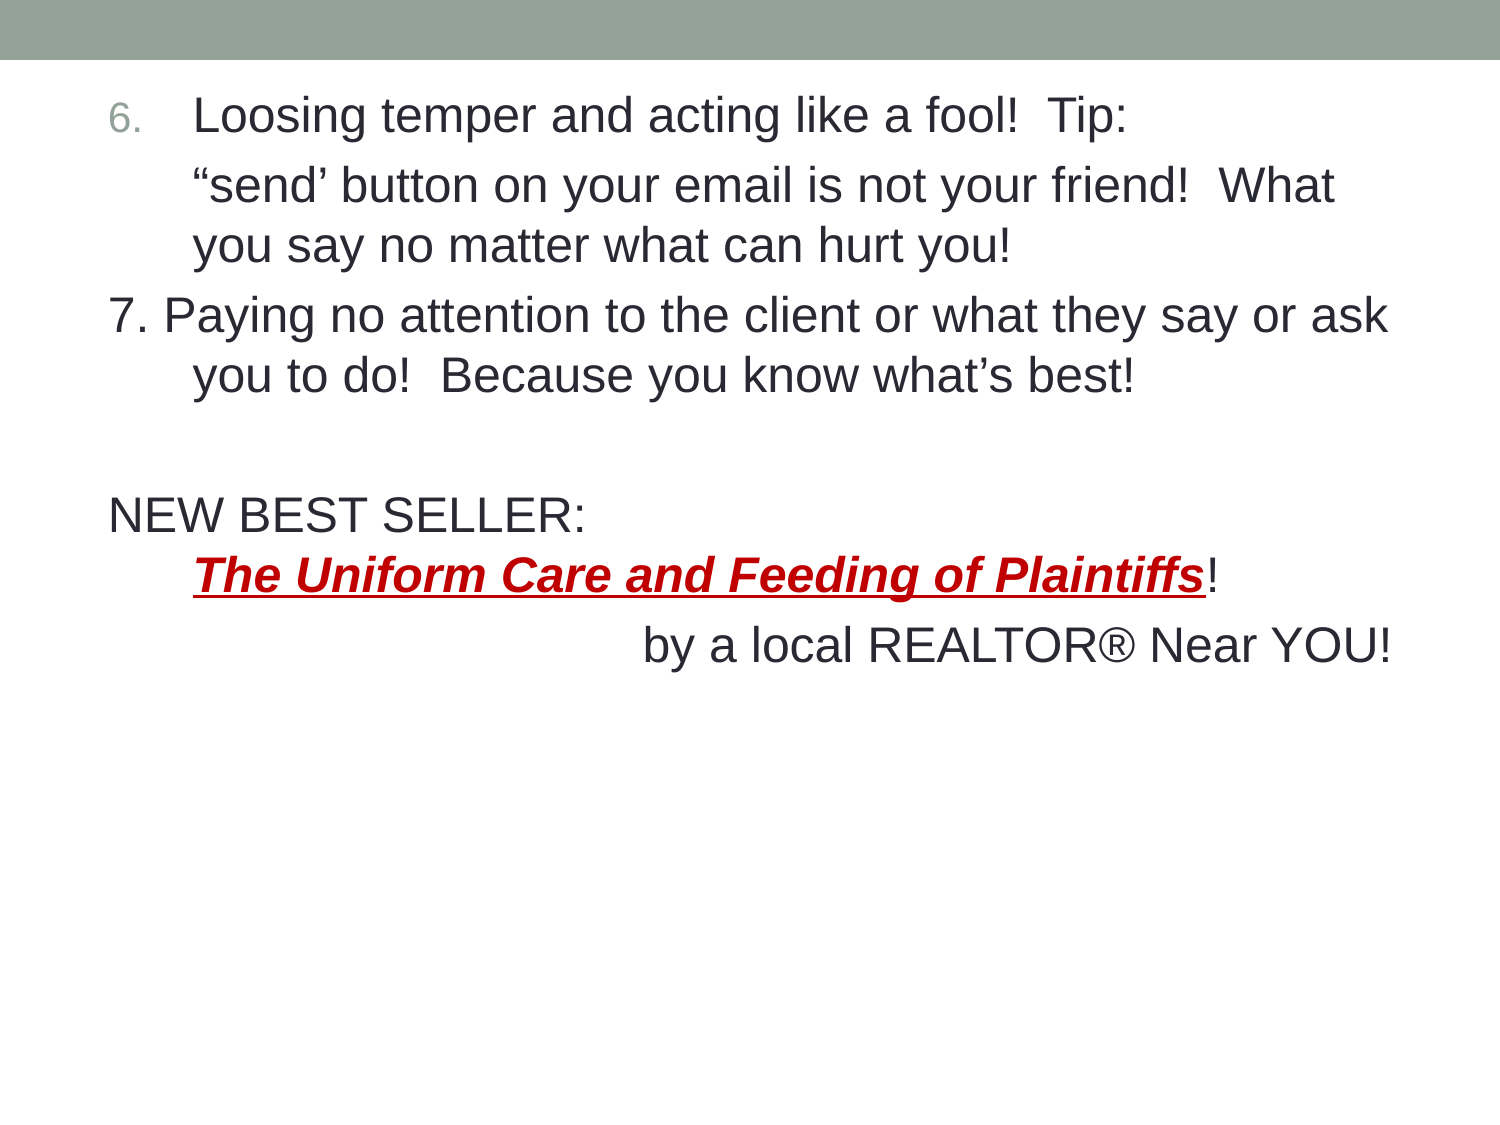

Loosing temper and acting like a fool!  Tip:
	“send’ button on your email is not your friend!  What you say no matter what can hurt you!
7. Paying no attention to the client or what they say or ask you to do!  Because you know what’s best!

NEW BEST SELLER:
The Uniform Care and Feeding of Plaintiffs!
				by a local REALTOR® Near YOU!